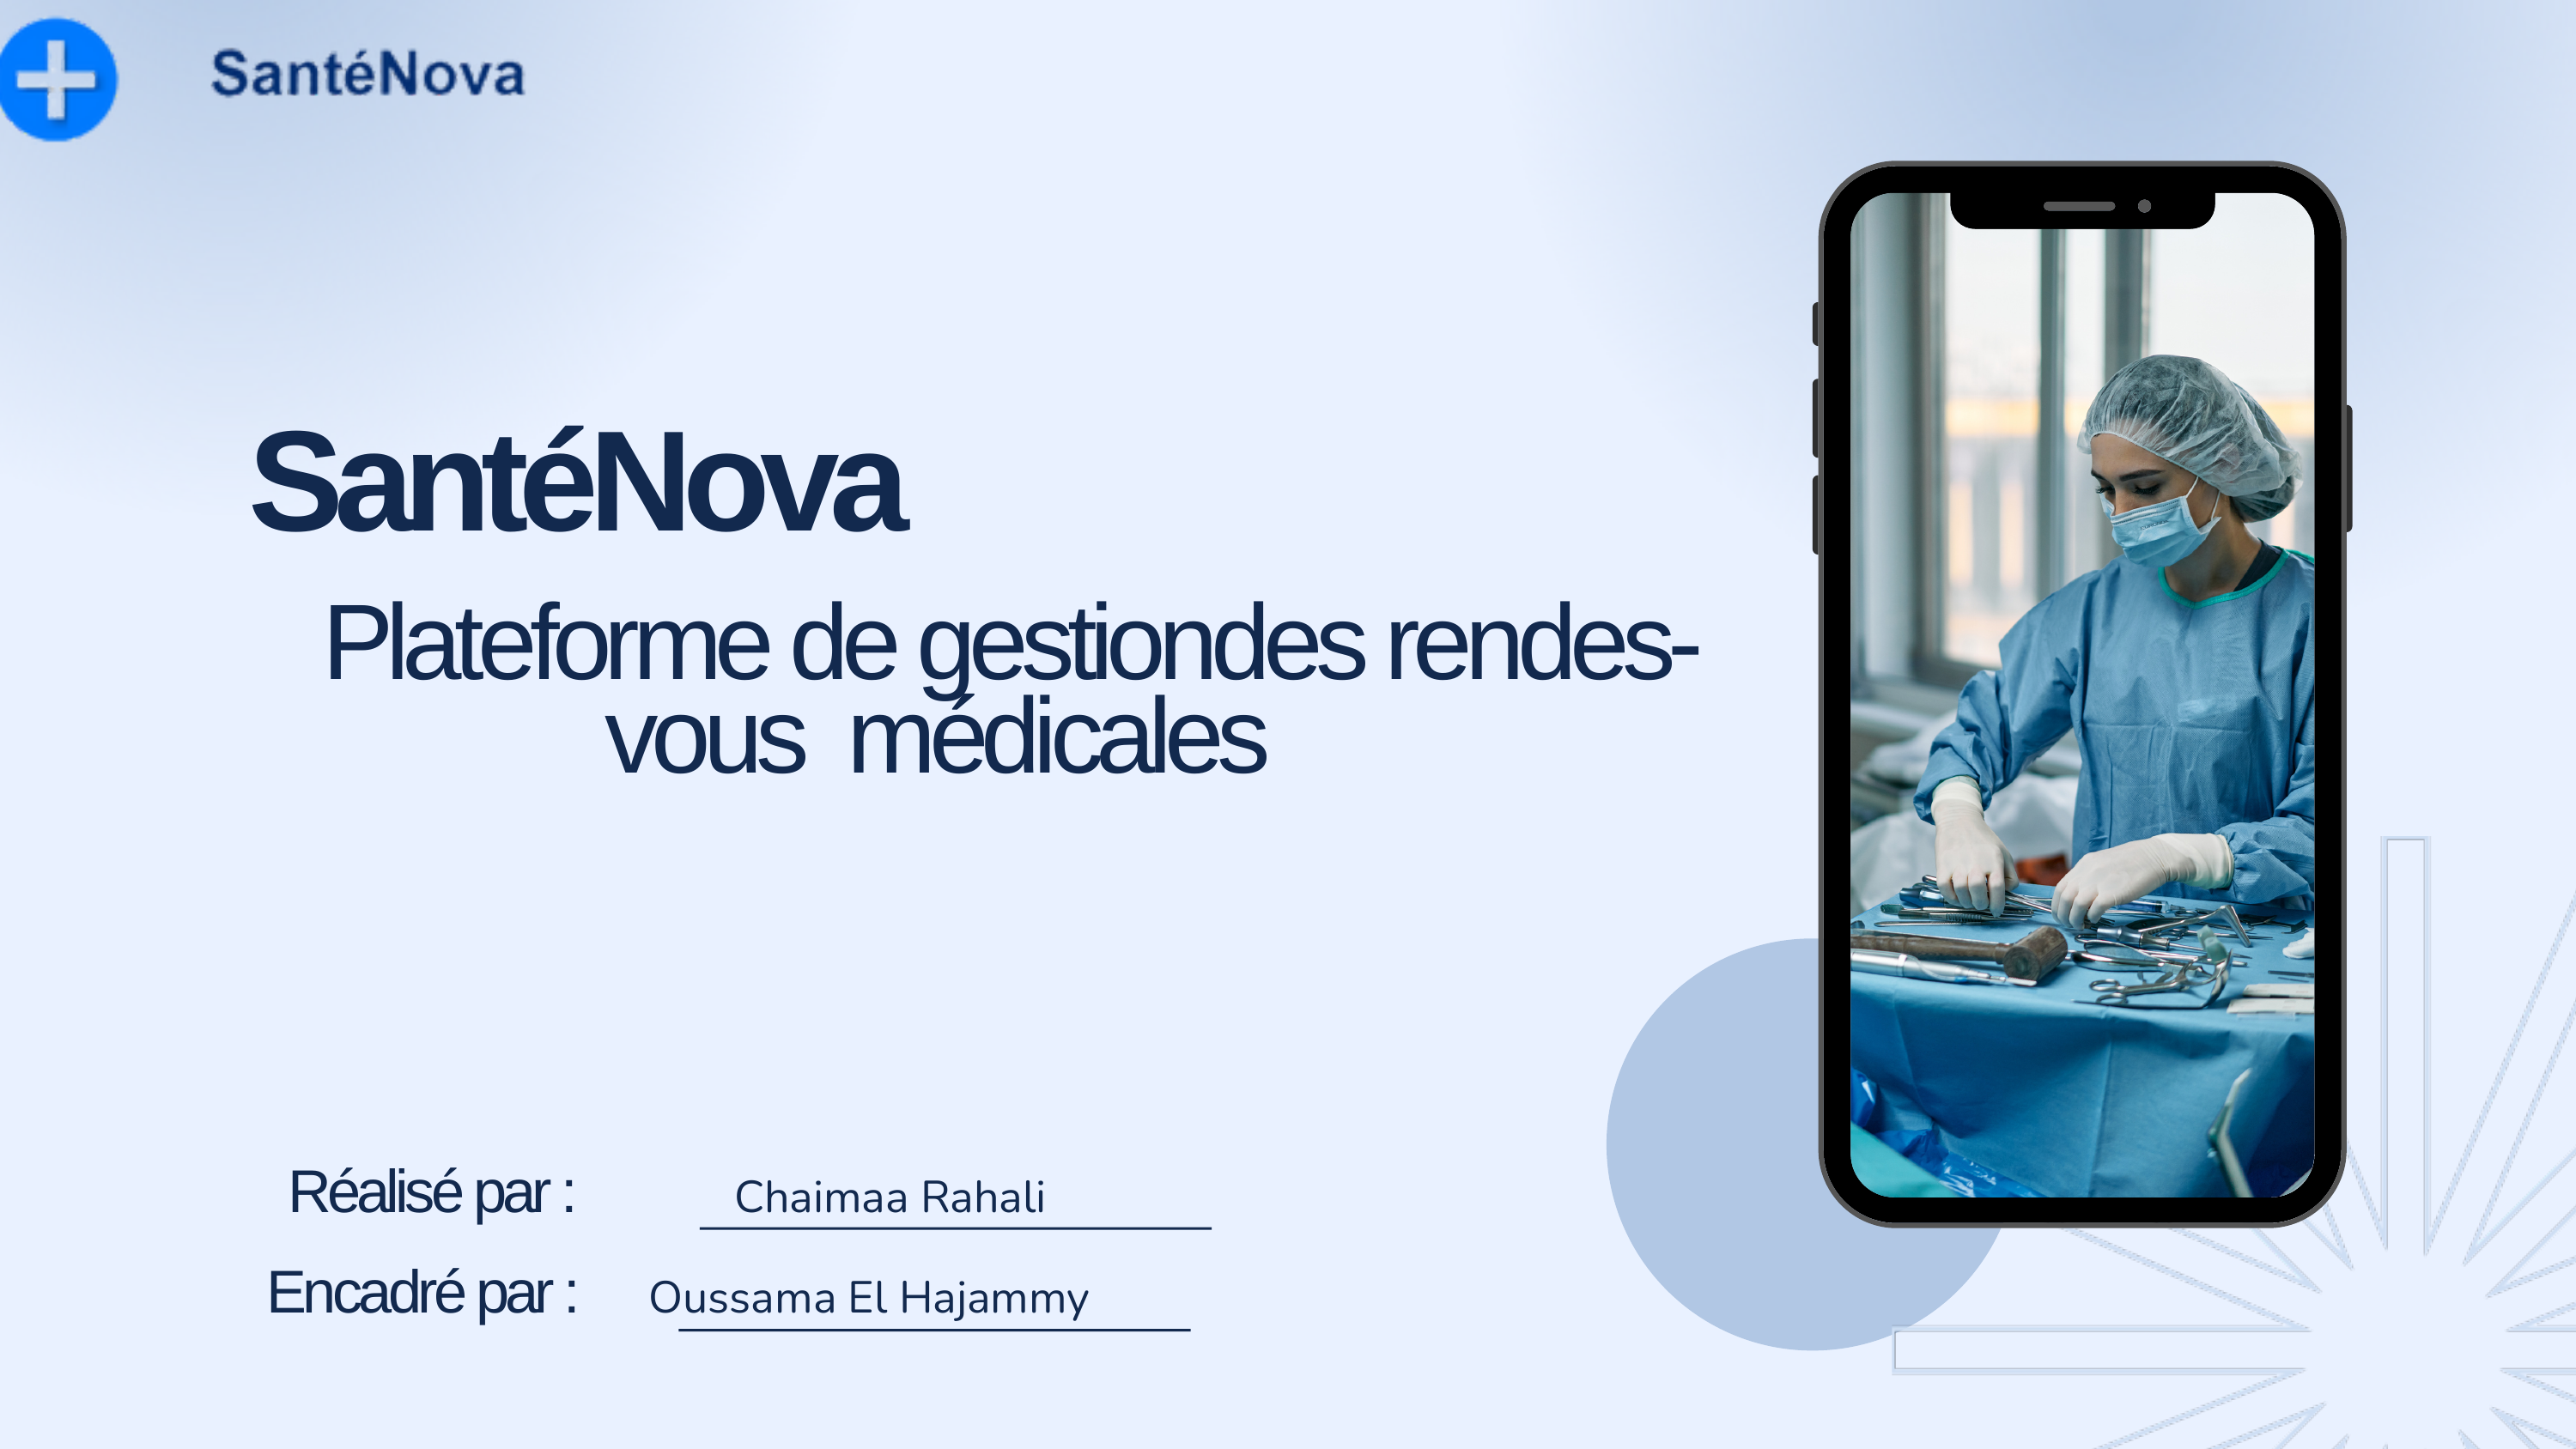

SantéNova
      Plateforme de gestiondes rendes-vous  médicales

Chaimaa Rahali
Réalisé par :

Oussama El Hajammy
Encadré par :